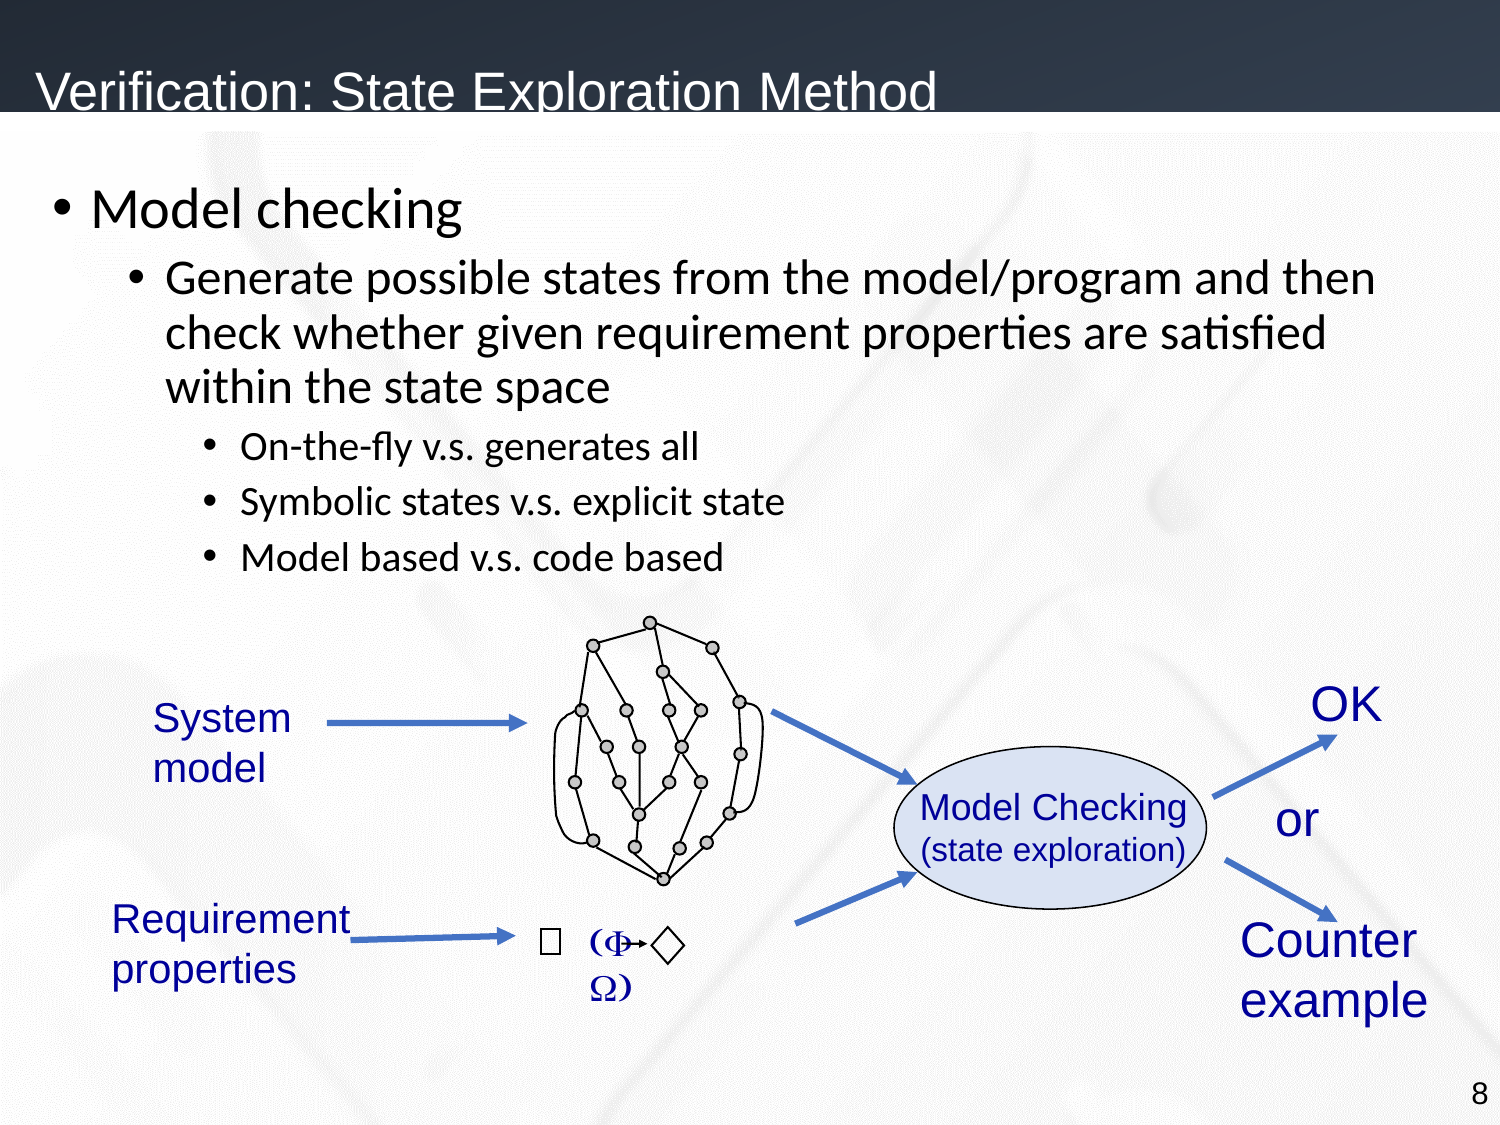

# Verification: State Exploration Method
Model checking
Generate possible states from the model/program and then check whether given requirement properties are satisfied within the state space
On-the-fly v.s. generates all
Symbolic states v.s. explicit state
Model based v.s. code based

OK

System
model

Model Checking
(state exploration)
or

Requirement
properties
Counter
example
  (Φ         Ω)

8